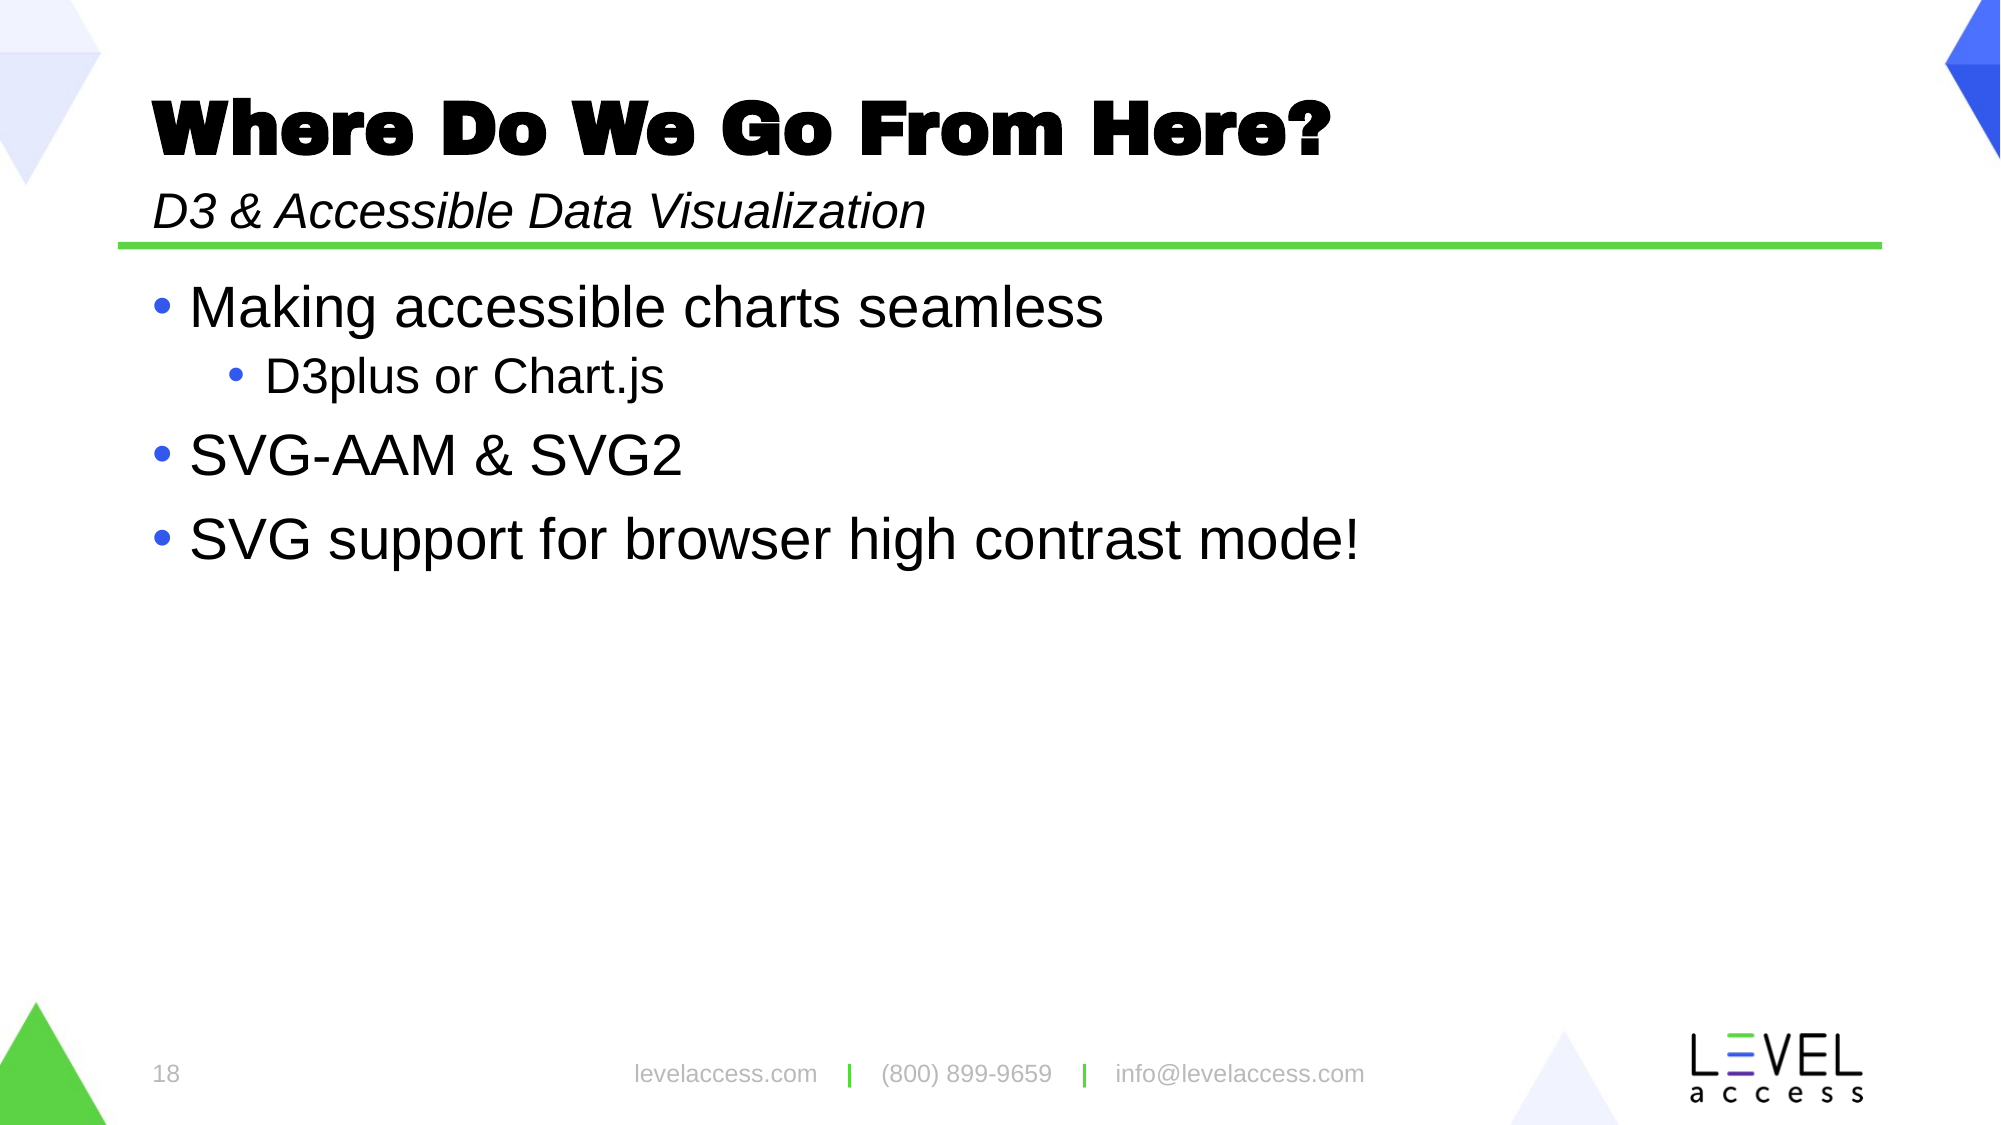

# Where Do We Go From Here?
D3 & Accessible Data Visualization
Making accessible charts seamless
D3plus or Chart.js
SVG-AAM & SVG2
SVG support for browser high contrast mode!
18
levelaccess.com    |    (800) 899-9659    |    info@levelaccess.com